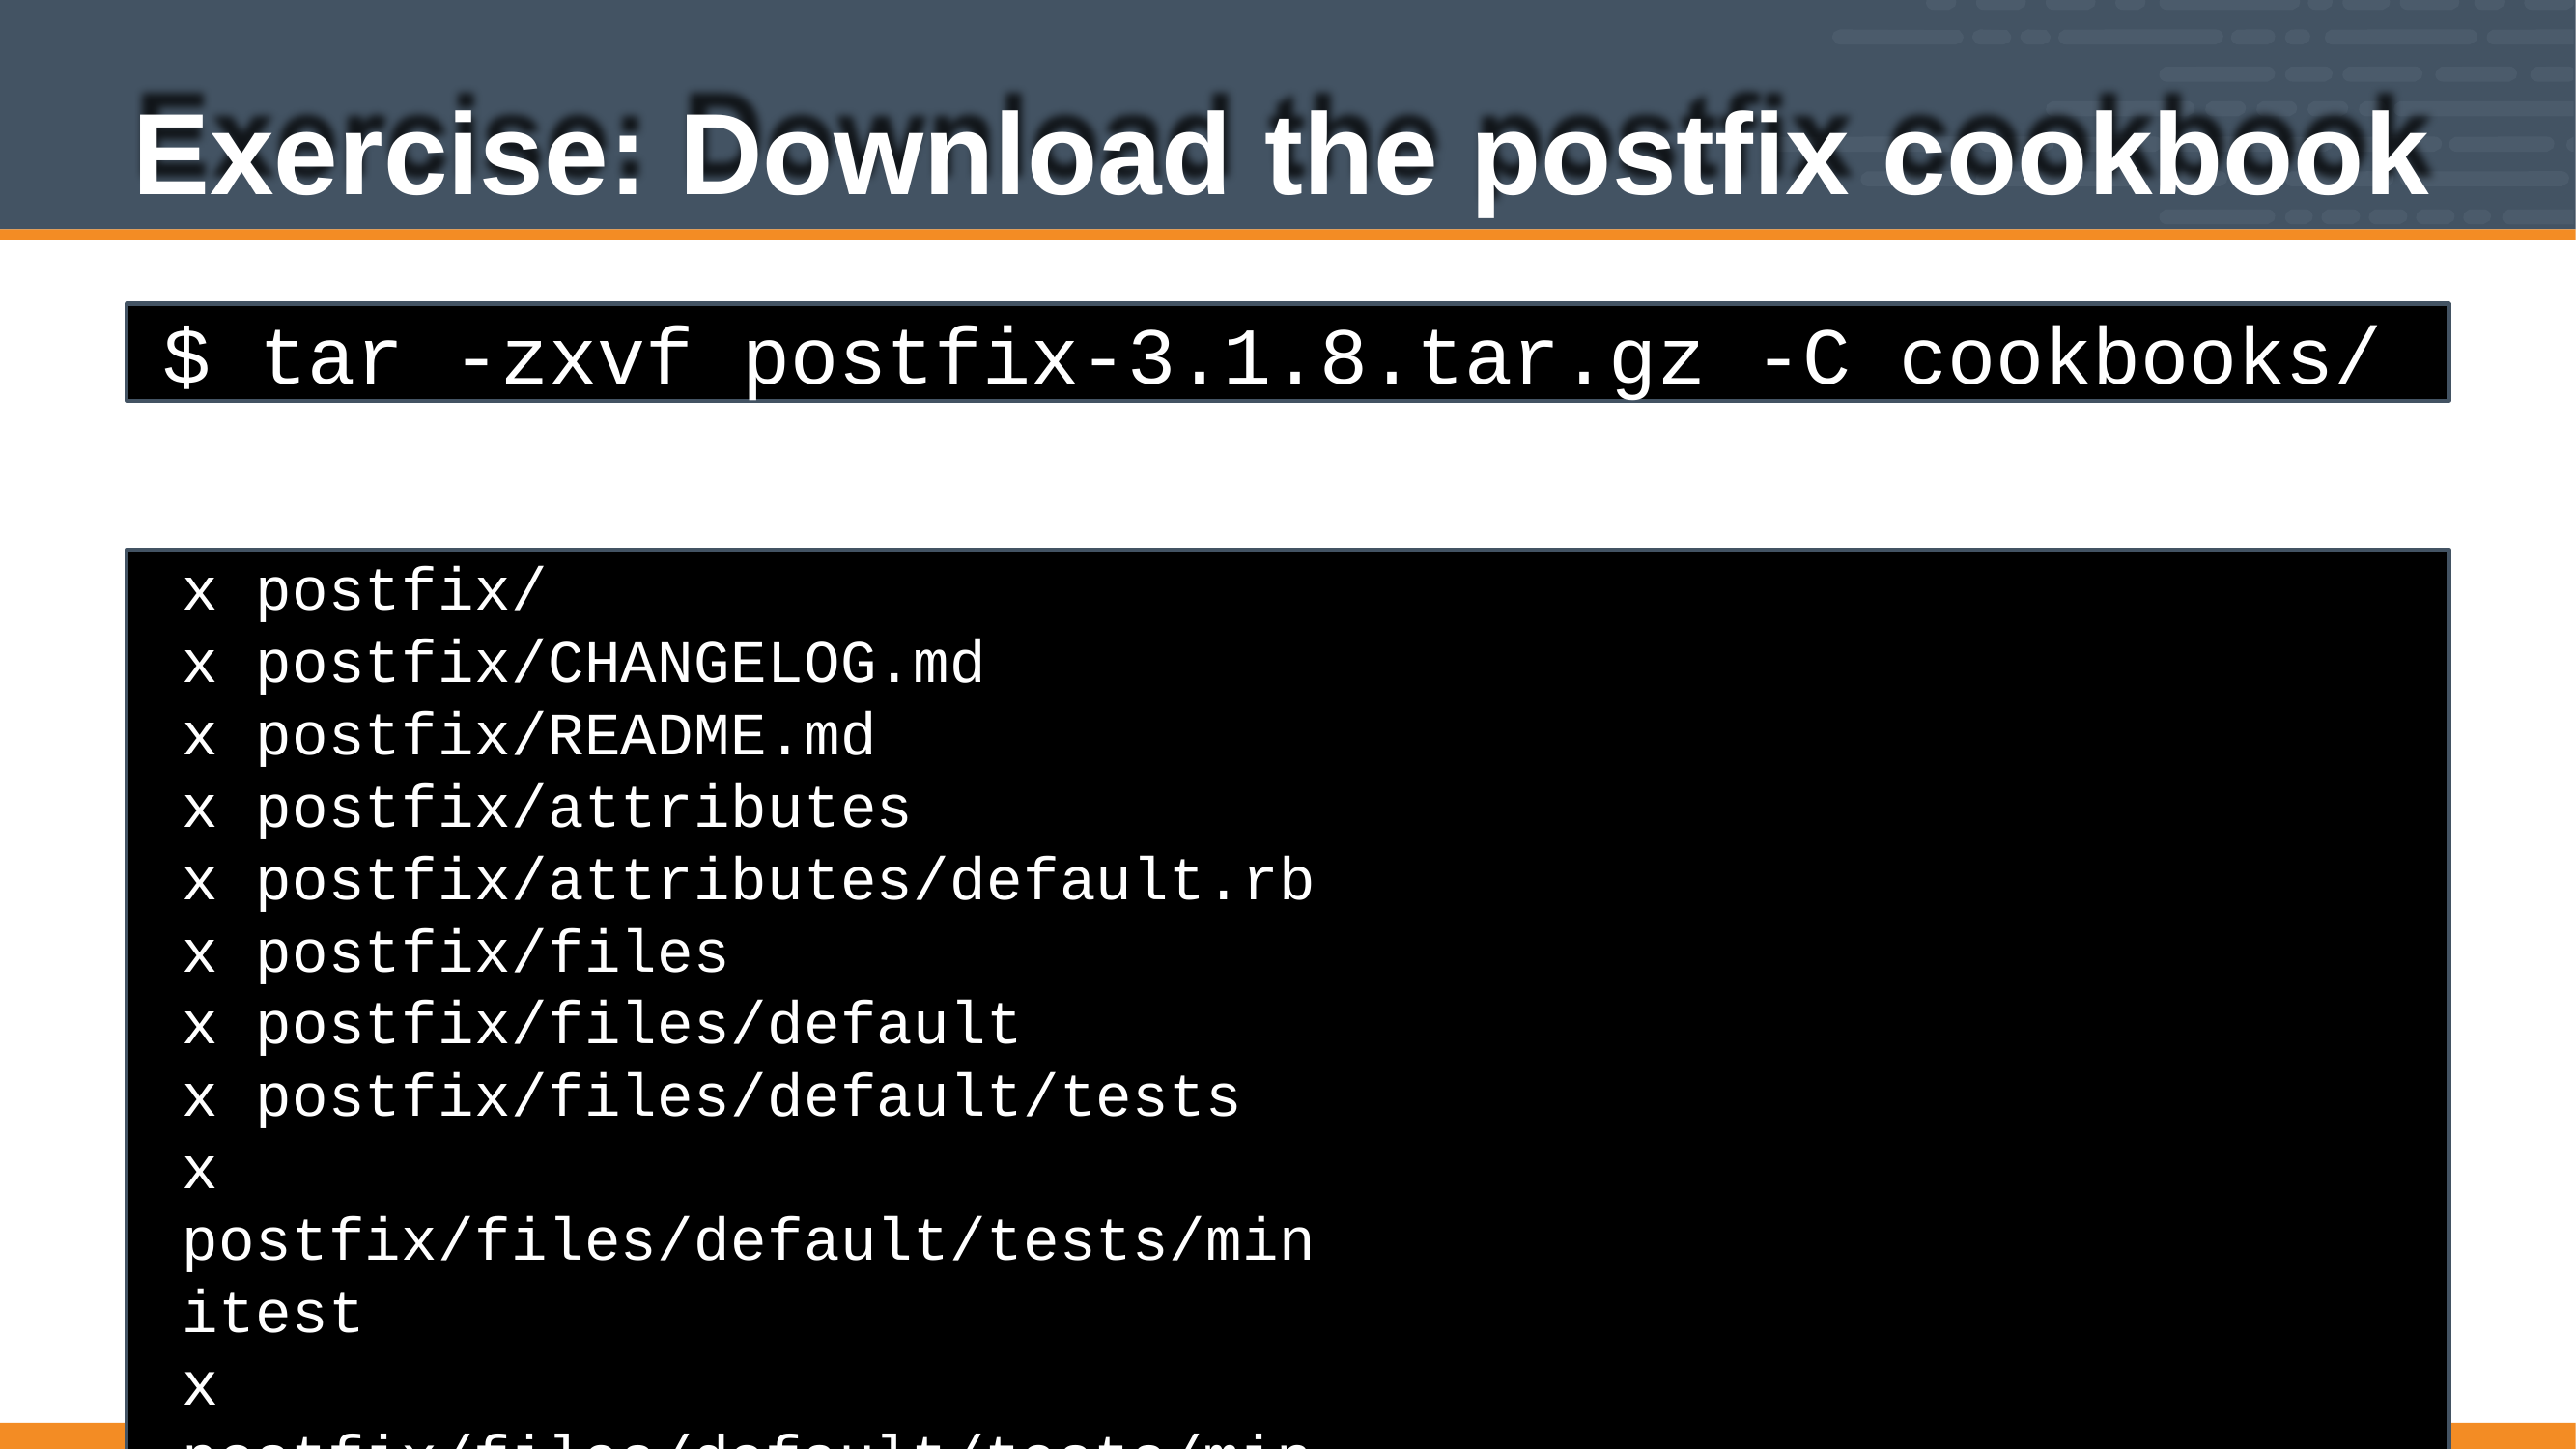

# Exercise: Download the postfix cookbook

$ tar -zxvf postfix-3.1.8.tar.gz -C cookbooks/
x postfix/
x postfix/CHANGELOG.md x postfix/README.md
x postfix/attributes
x postfix/attributes/default.rb x postfix/files
x postfix/files/default
x postfix/files/default/tests
x postfix/files/default/tests/minitest
x postfix/files/default/tests/minitest/support
269